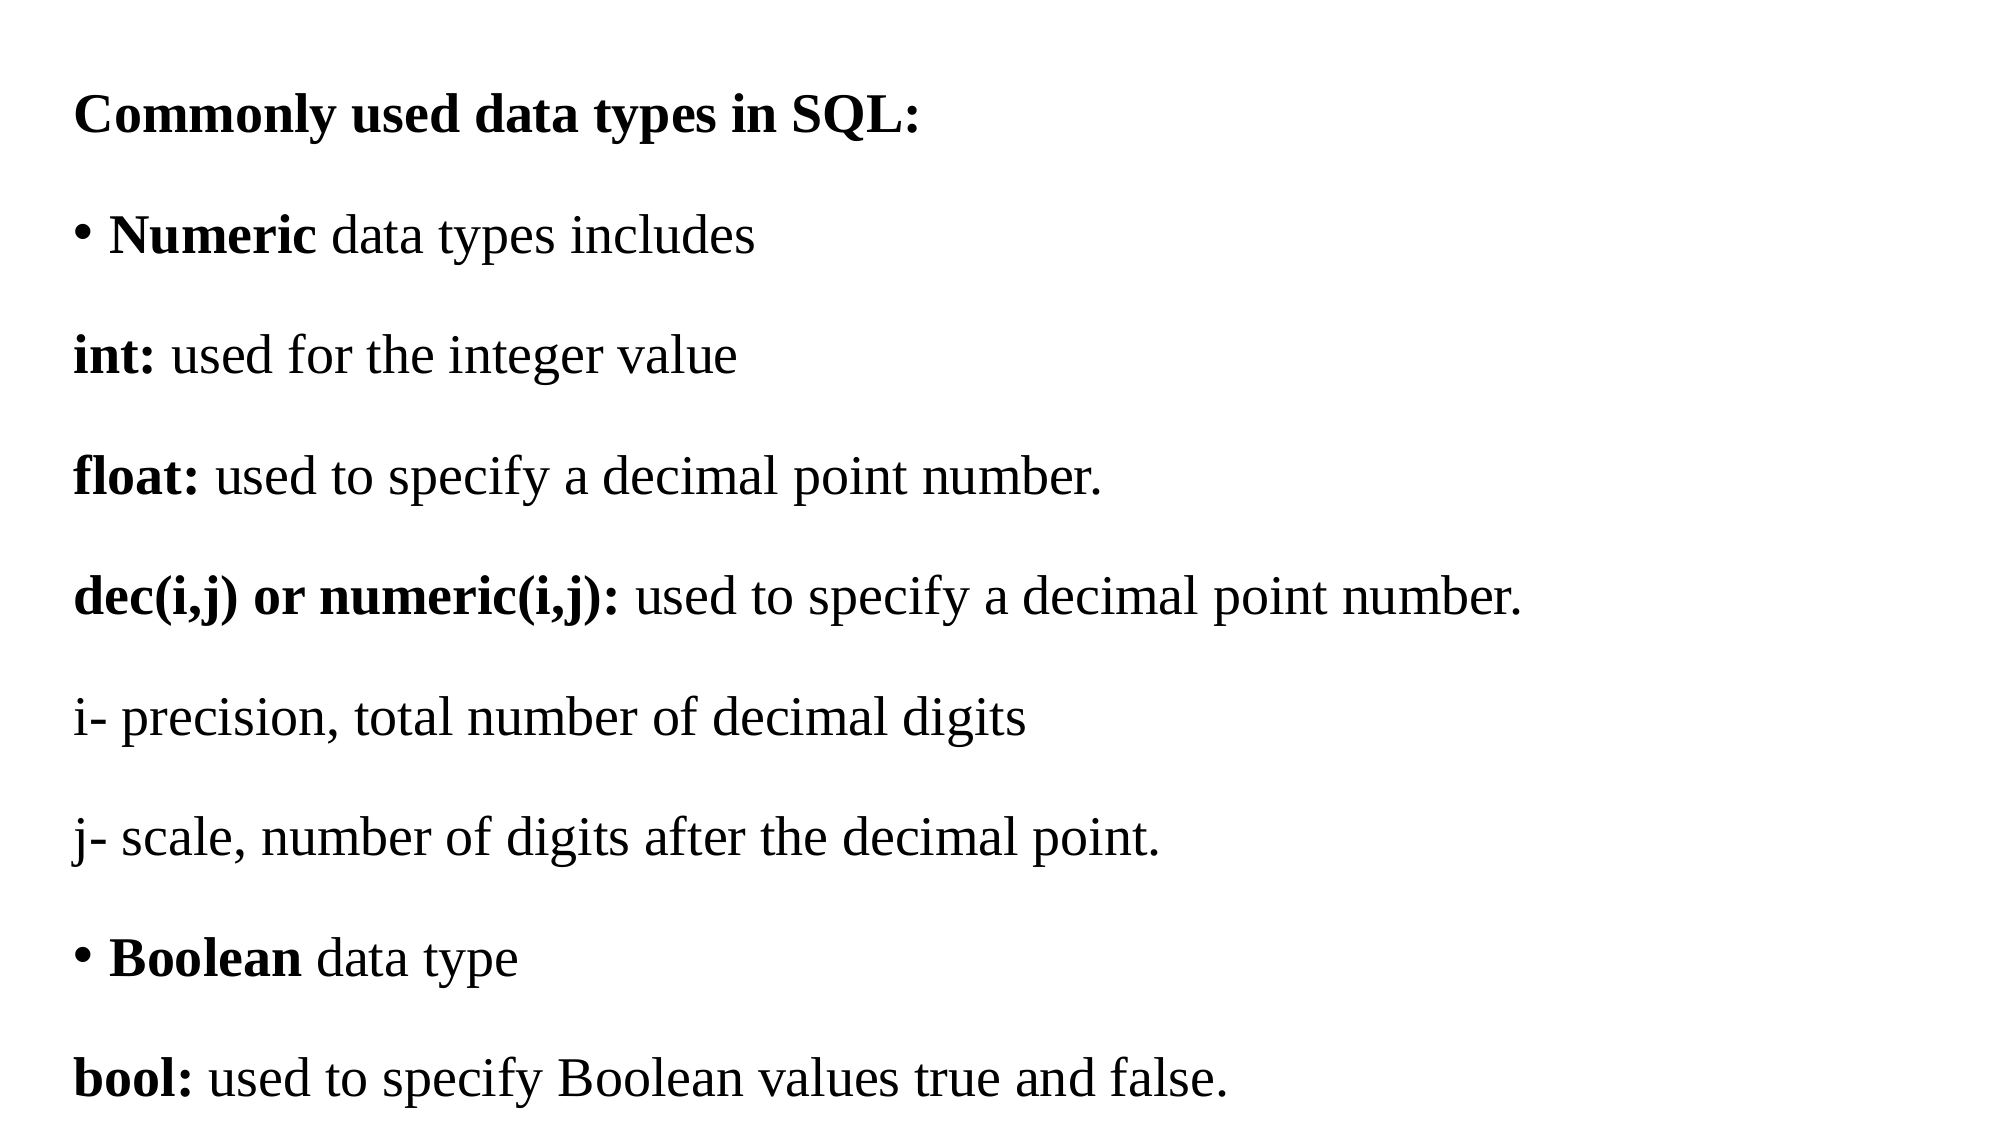

Commonly used data types in SQL:
Numeric data types includes
int: used for the integer value
float: used to specify a decimal point number.
dec(i,j) or numeric(i,j): used to specify a decimal point number.
i- precision, total number of decimal digits
j- scale, number of digits after the decimal point.
Boolean data type
bool: used to specify Boolean values true and false.